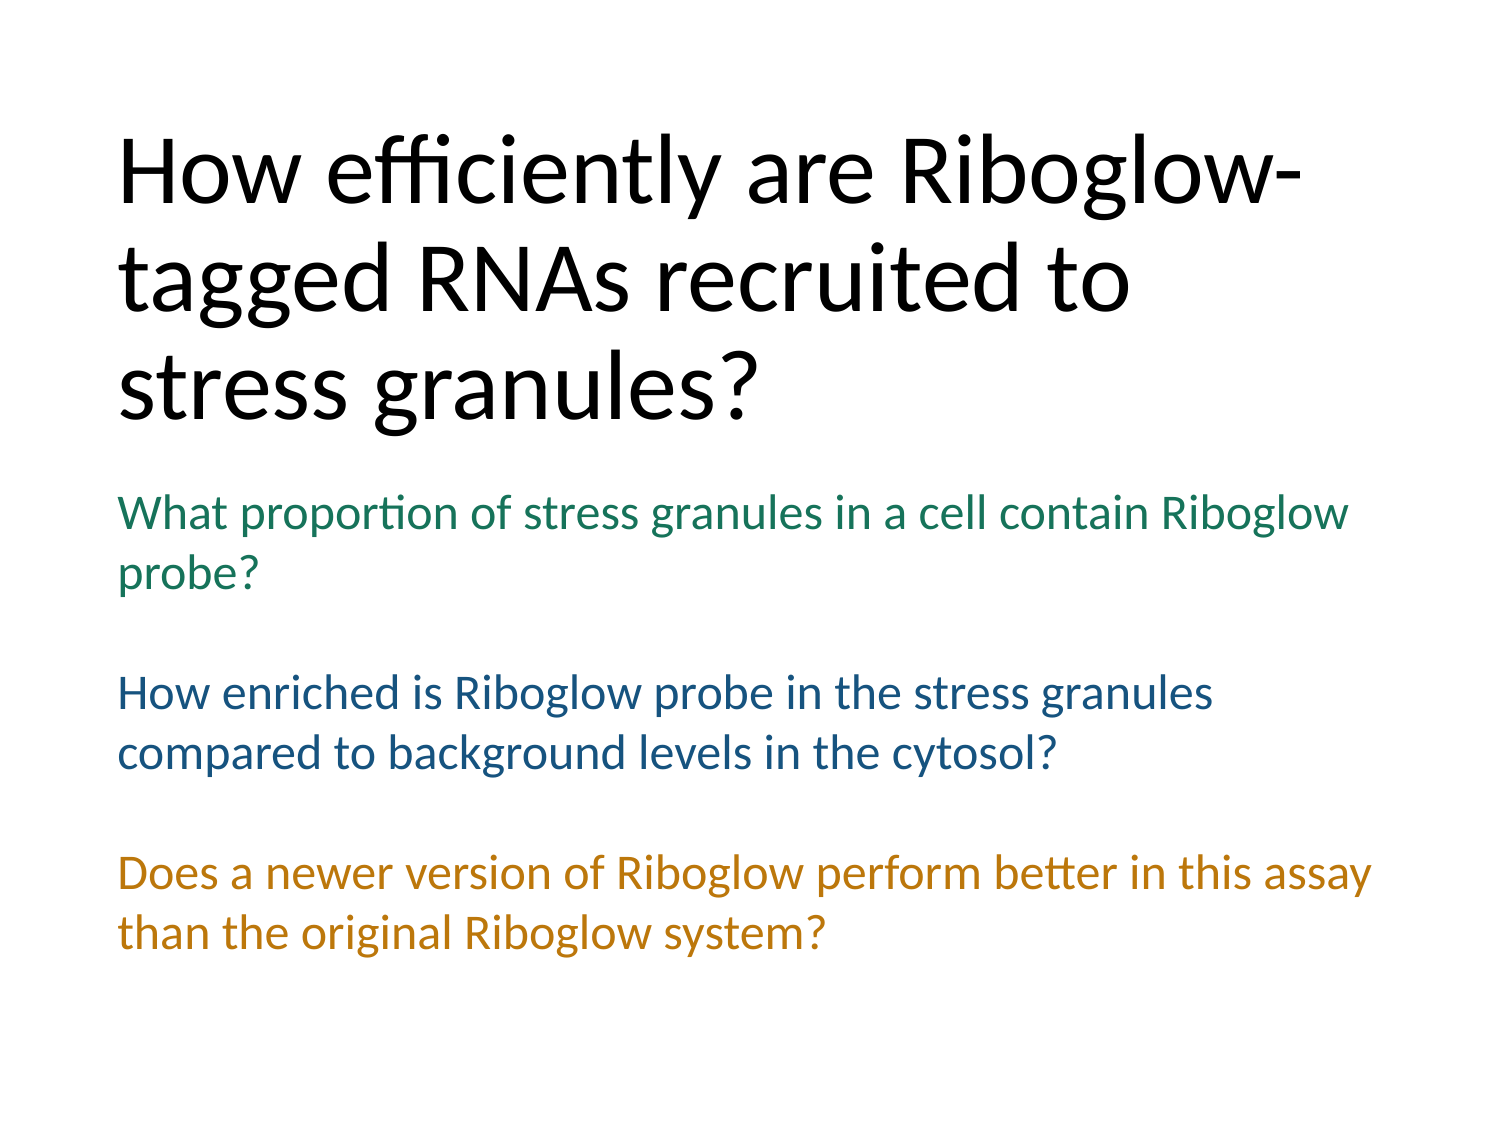

# How efficiently are Riboglow-tagged RNAs recruited to stress granules?
What proportion of stress granules in a cell contain Riboglow probe?
How enriched is Riboglow probe in the stress granules compared to background levels in the cytosol?

Does a newer version of Riboglow perform better in this assay than the original Riboglow system?